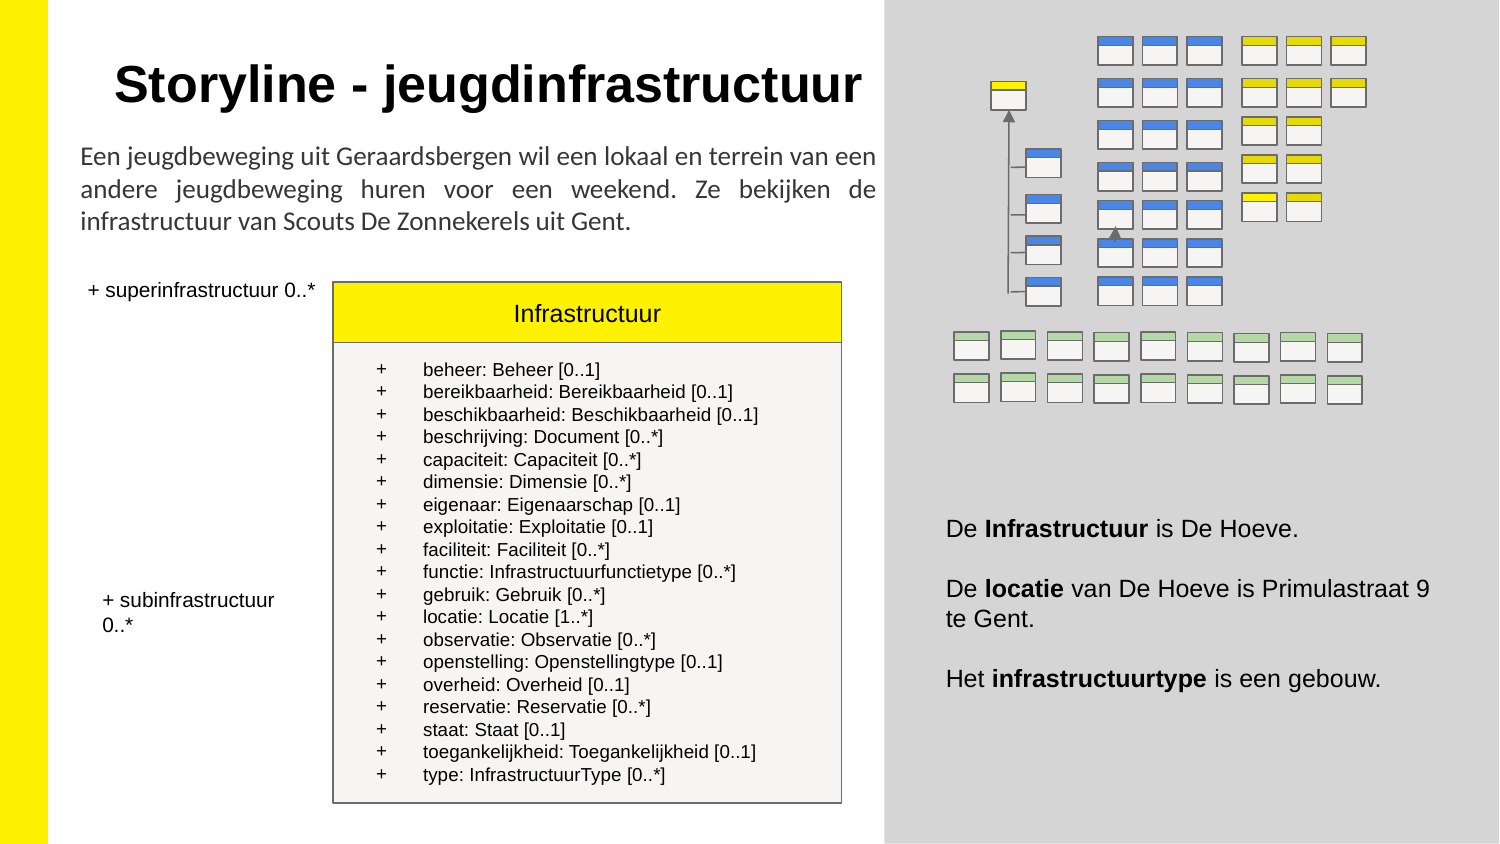

Storyline - jeugdinfrastructuur

Een jeugdbeweging uit Geraardsbergen wil een lokaal en terrein van een andere jeugdbeweging huren voor een weekend. Ze bekijken de infrastructuur van Scouts De Zonnekerels uit Gent.

+ superinfrastructuur 0..*

Infrastructuur

beheer: Beheer [0..1]
bereikbaarheid: Bereikbaarheid [0..1]
beschikbaarheid: Beschikbaarheid [0..1]
beschrijving: Document [0..*]
capaciteit: Capaciteit [0..*]
dimensie: Dimensie [0..*]
eigenaar: Eigenaarschap [0..1]
exploitatie: Exploitatie [0..1]
faciliteit: Faciliteit [0..*]
functie: Infrastructuurfunctietype [0..*]
gebruik: Gebruik [0..*]
locatie: Locatie [1..*]
observatie: Observatie [0..*]
openstelling: Openstellingtype [0..1]
overheid: Overheid [0..1]
reservatie: Reservatie [0..*]
staat: Staat [0..1]
toegankelijkheid: Toegankelijkheid [0..1]
type: InfrastructuurType [0..*]

De Infrastructuur is De Hoeve.

De locatie van De Hoeve is Primulastraat 9 te Gent.

Het infrastructuurtype is een gebouw.

+ subinfrastructuur 0..*